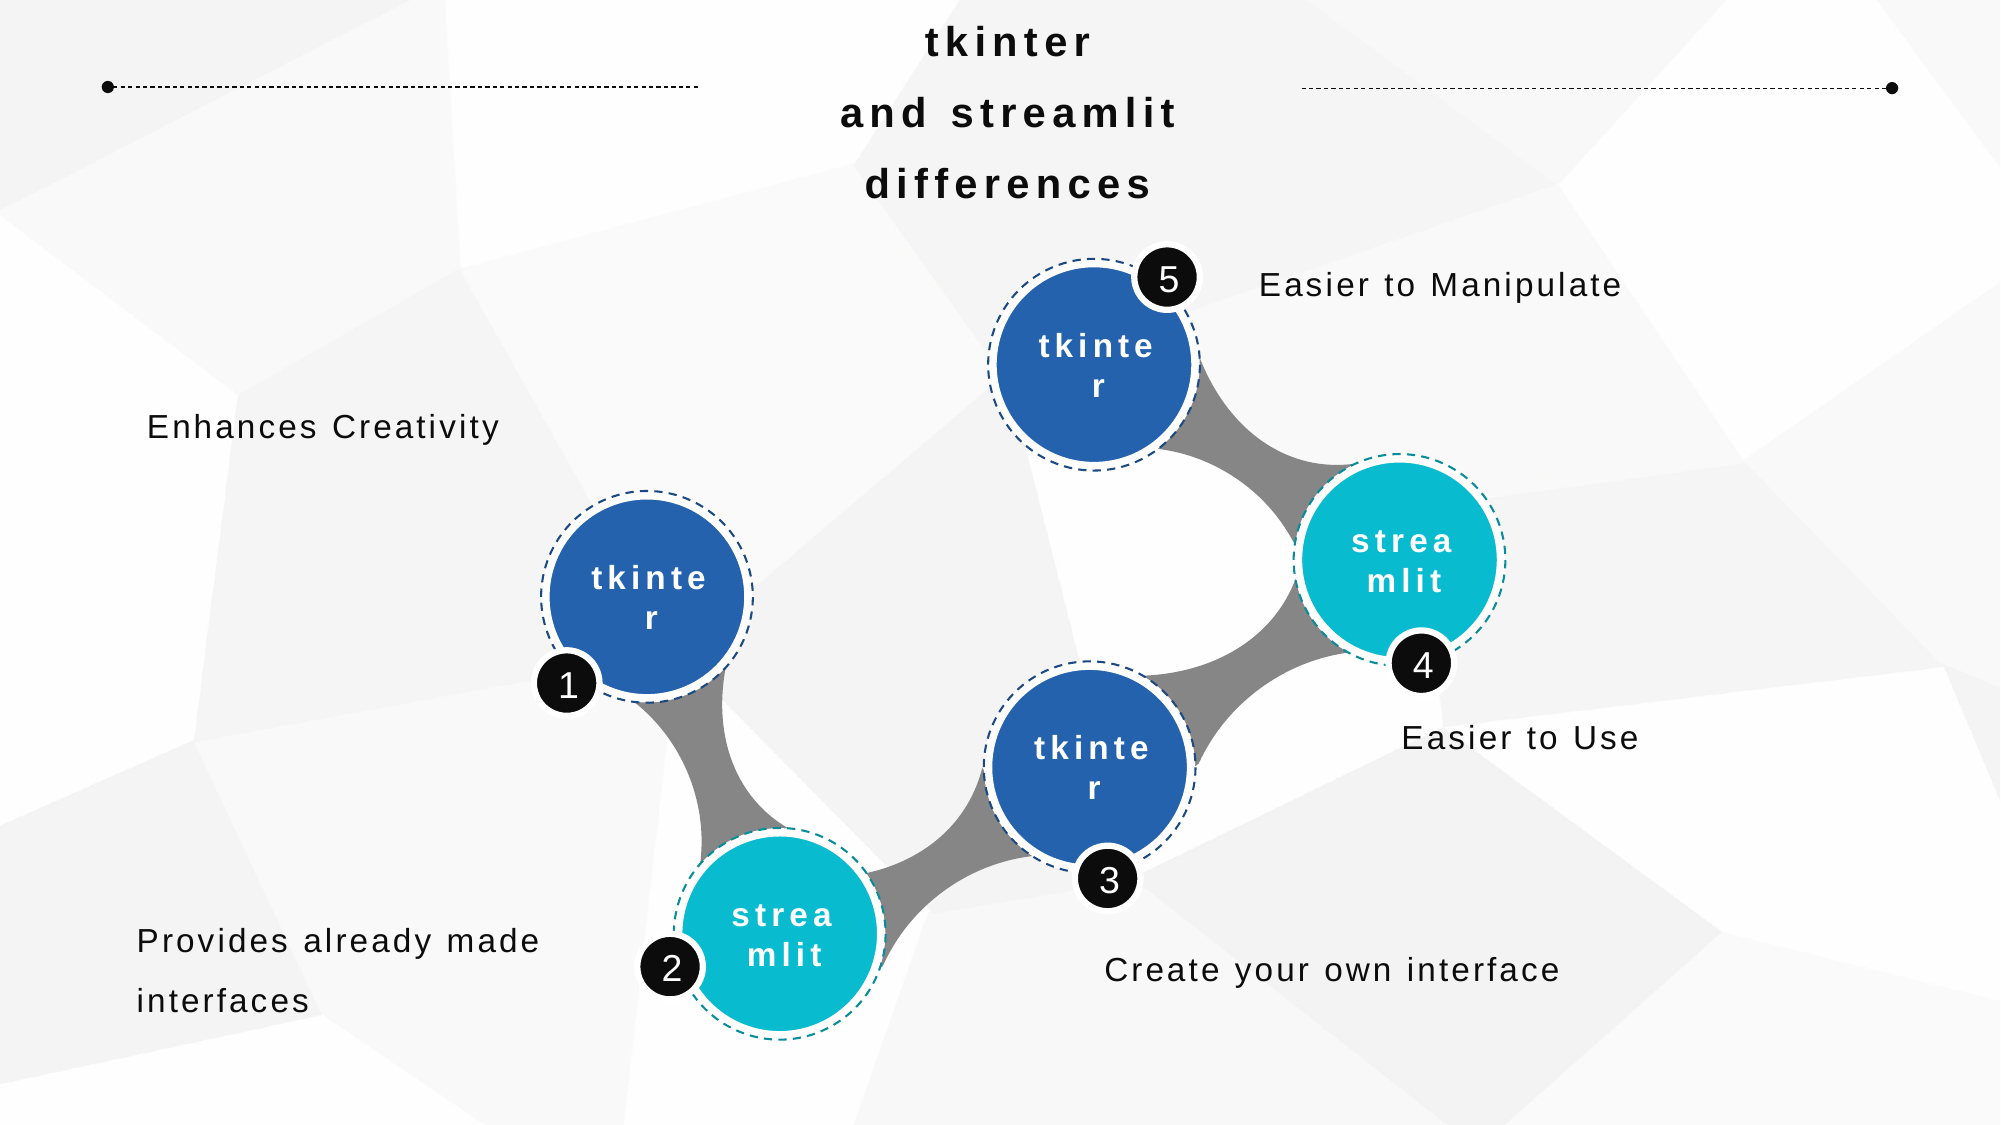

tkinter
and streamlit
differences
Easier to Manipulate
5

tkinter
Enhances Creativity

streamlit

tkinter

4
1

tkinter
Easier to Use

streamlit
3
Provides already made
interfaces
Create your own interface
2